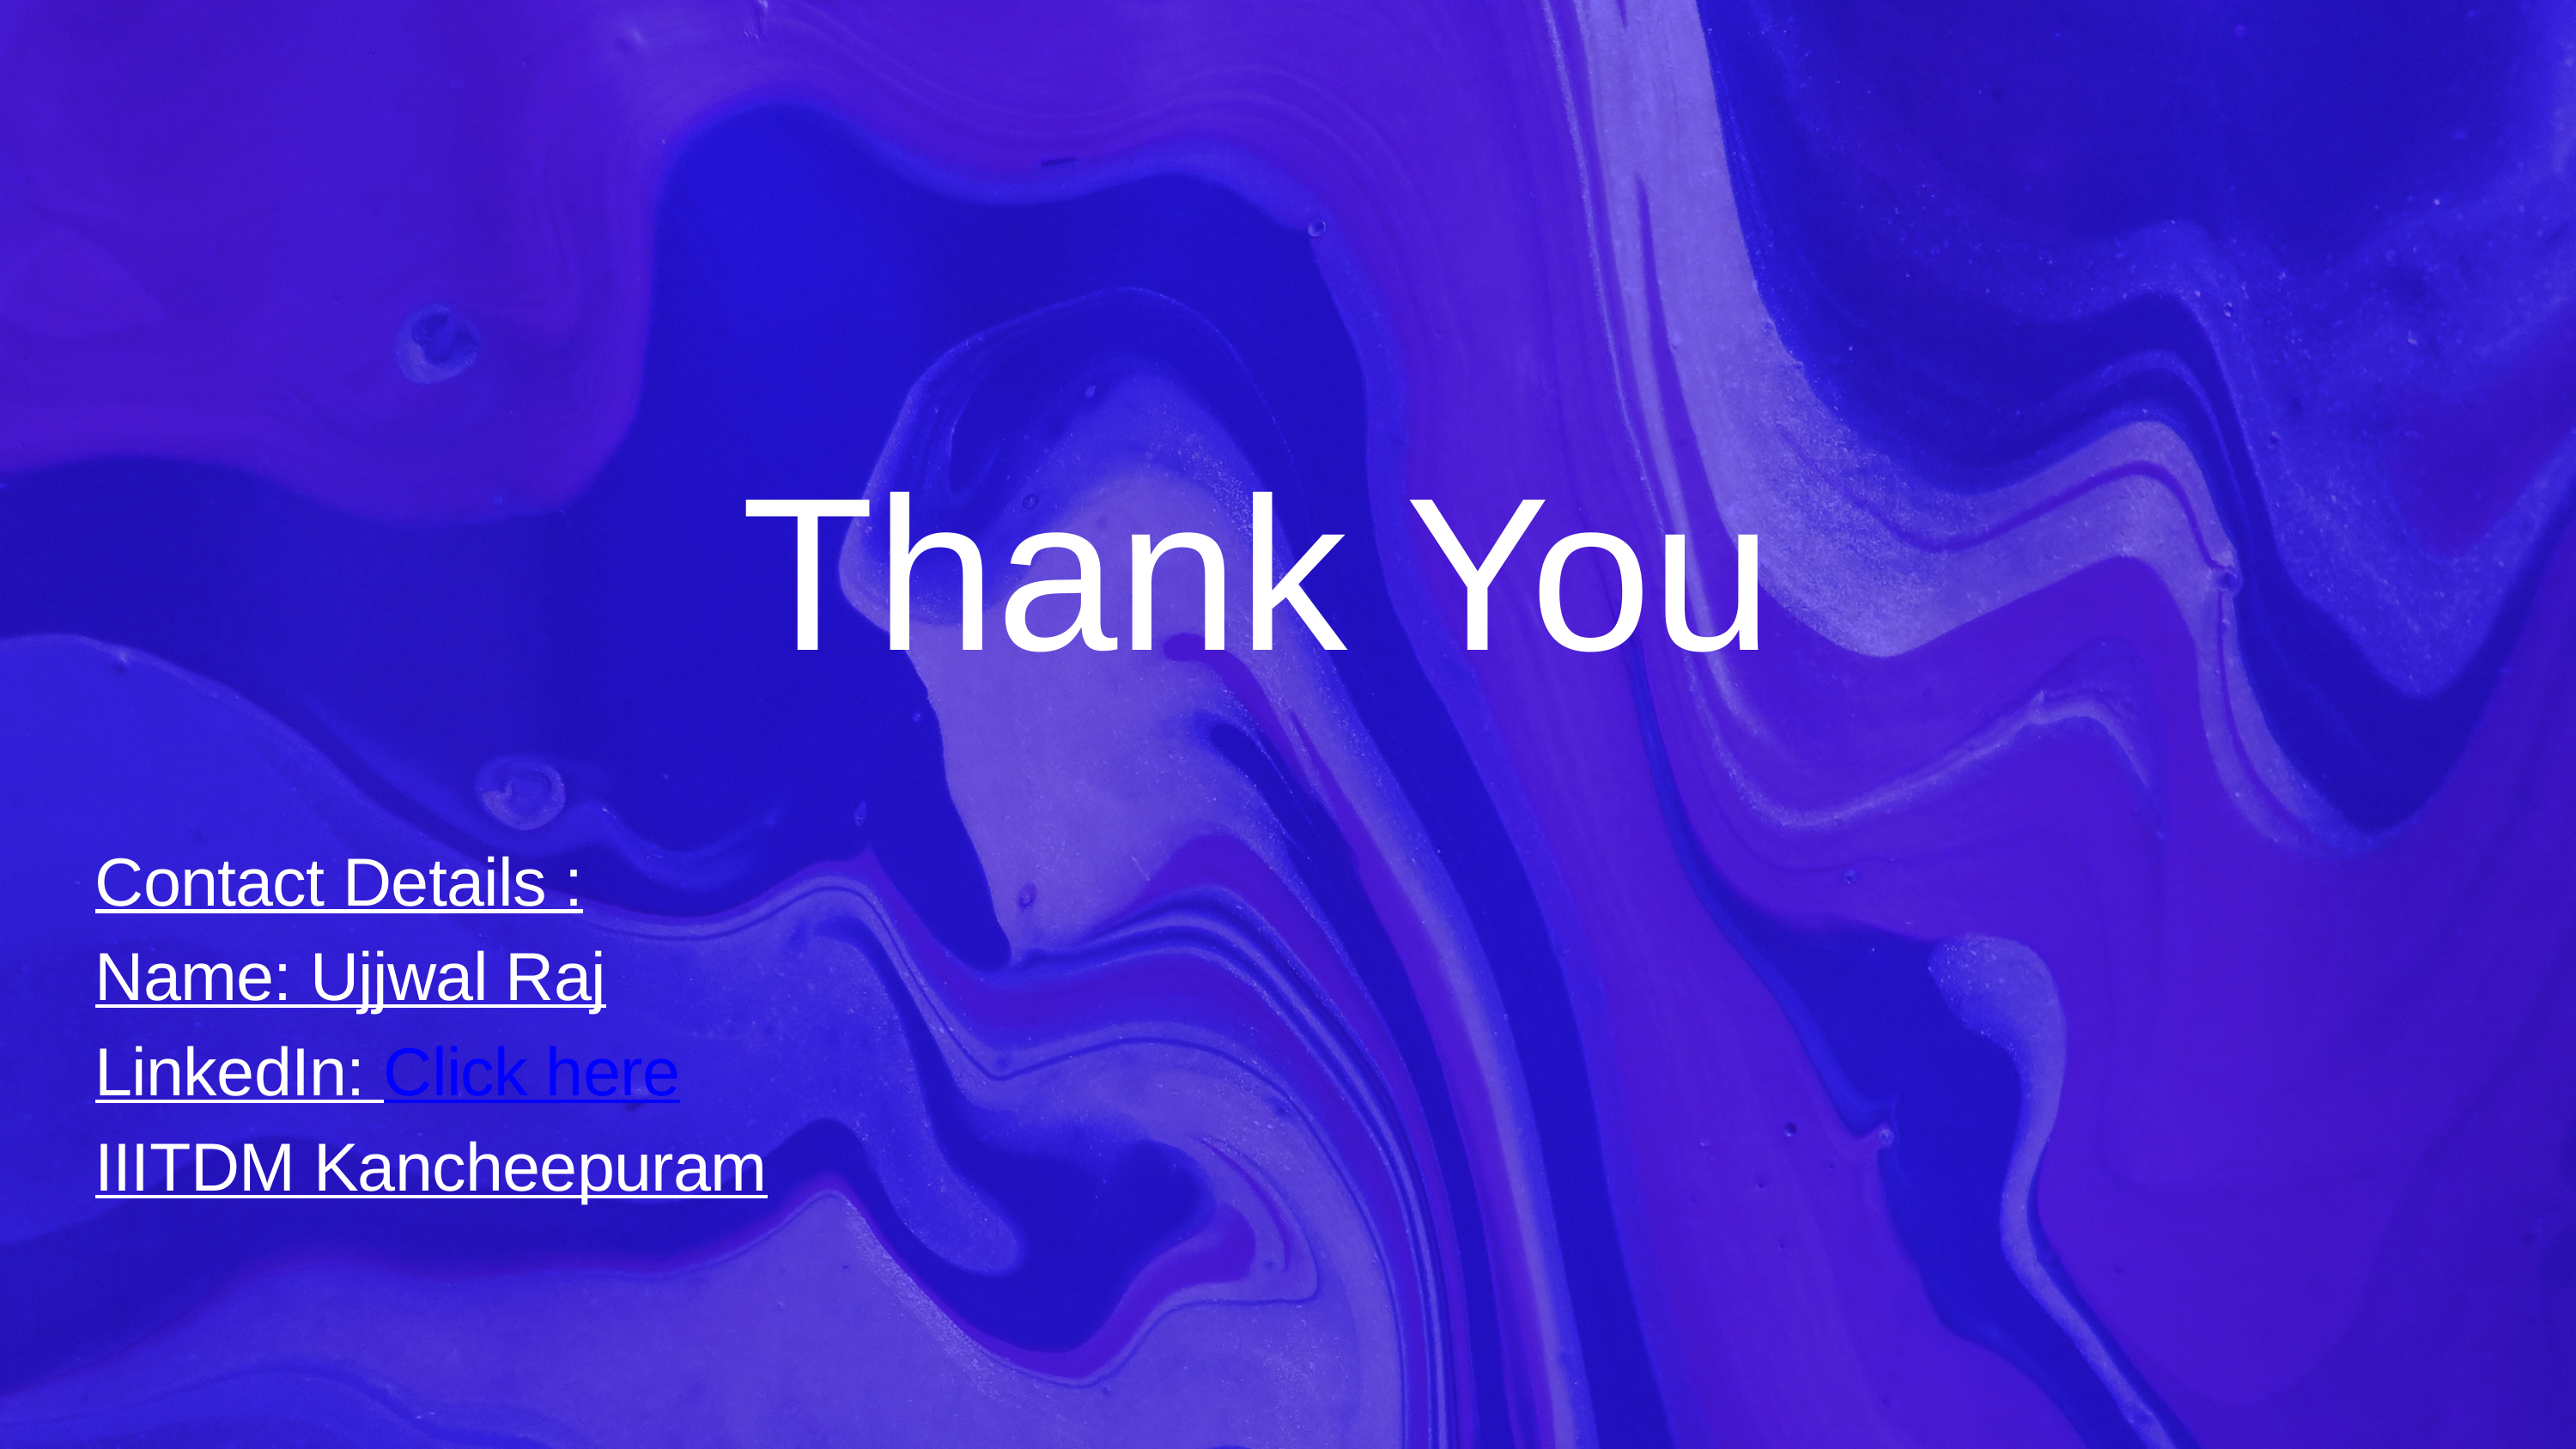

Thank You
Contact Details :
Name: Ujjwal Raj
LinkedIn: Click here
IIITDM Kancheepuram